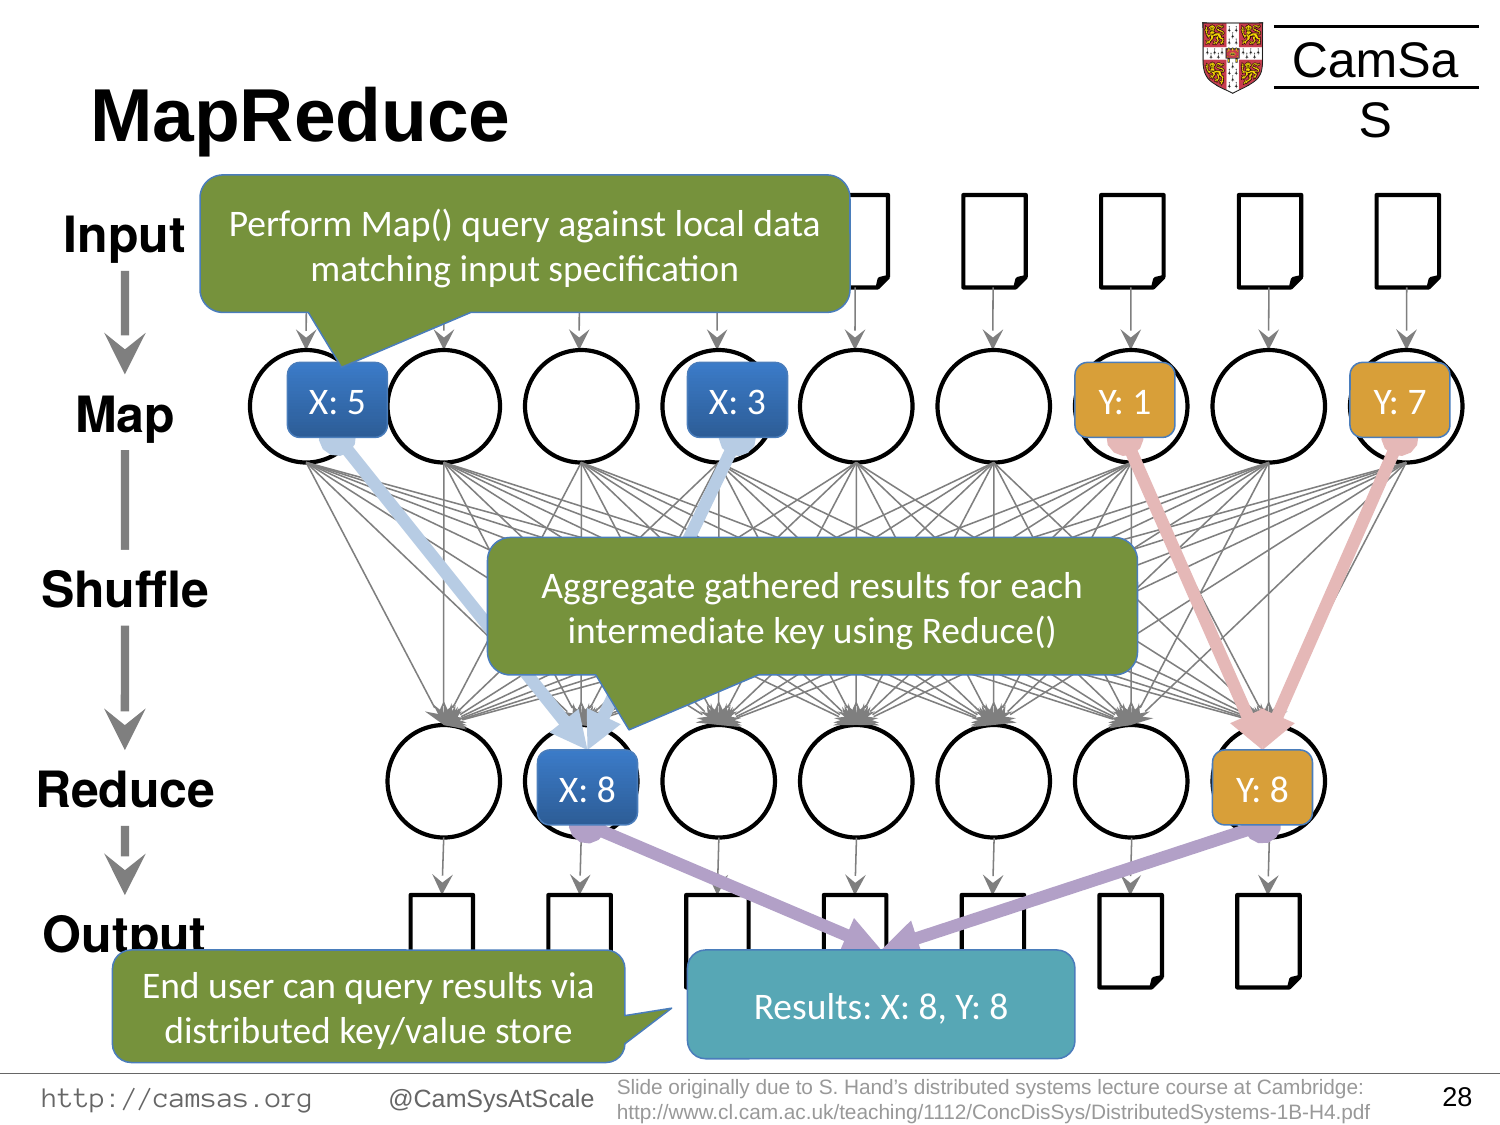

# MapReduce
Perform Map() query against local data matching input specification
Input

X: 5
X: 3
Y: 1
Y: 7
Map
Aggregate gathered results for each intermediate key using Reduce()
Shuffle

Reduce
X: 8
Y: 8
Output

End user can query results via distributed key/value store
Results: X: 8, Y: 8
Slide originally due to S. Hand’s distributed systems lecture course at Cambridge: http://www.cl.cam.ac.uk/teaching/1112/ConcDisSys/DistributedSystems-1B-H4.pdf